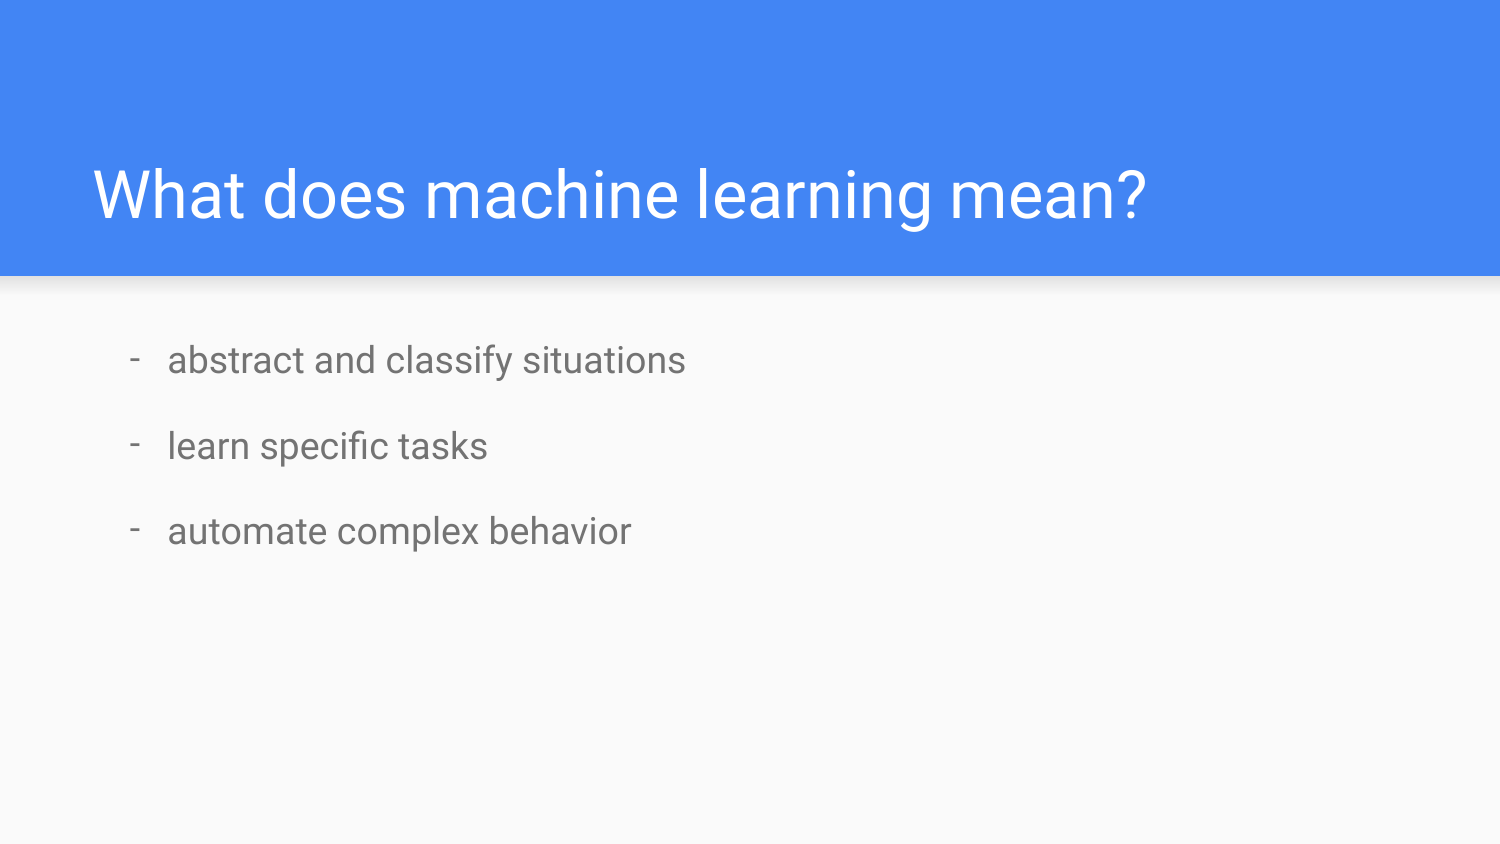

# What does machine learning mean?
abstract and classify situations
learn specific tasks
automate complex behavior